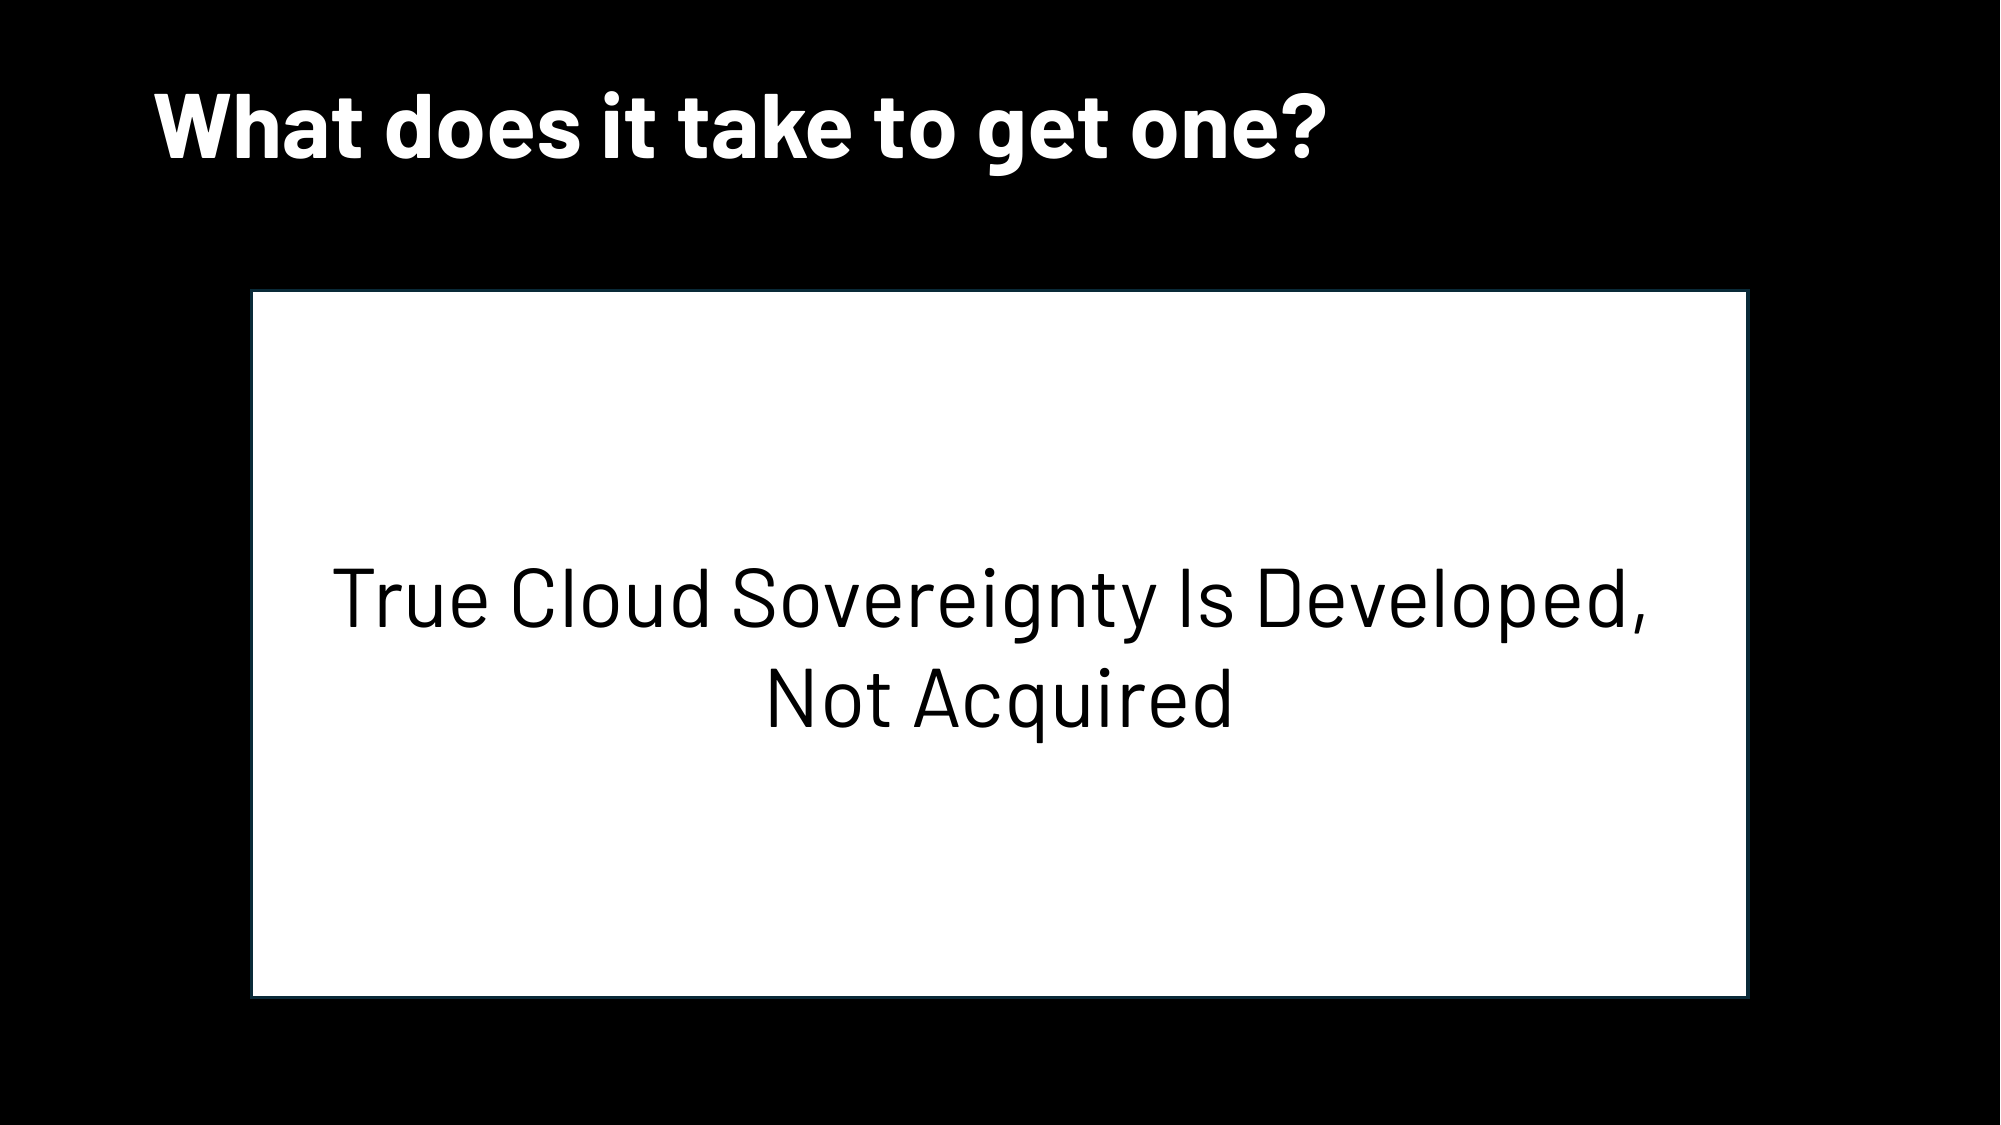

# What does it take to get one?
True Cloud Sovereignty Is Developed,
Not Acquired
Data Residency
National Legal Jurisdiction
Locally Owned Infrastructure
Independent Operations
Secure Software Stack
End-to-End Encryption
Regulatory Compliance
Cybersecurity Governance
Local Cloud Ecosystem